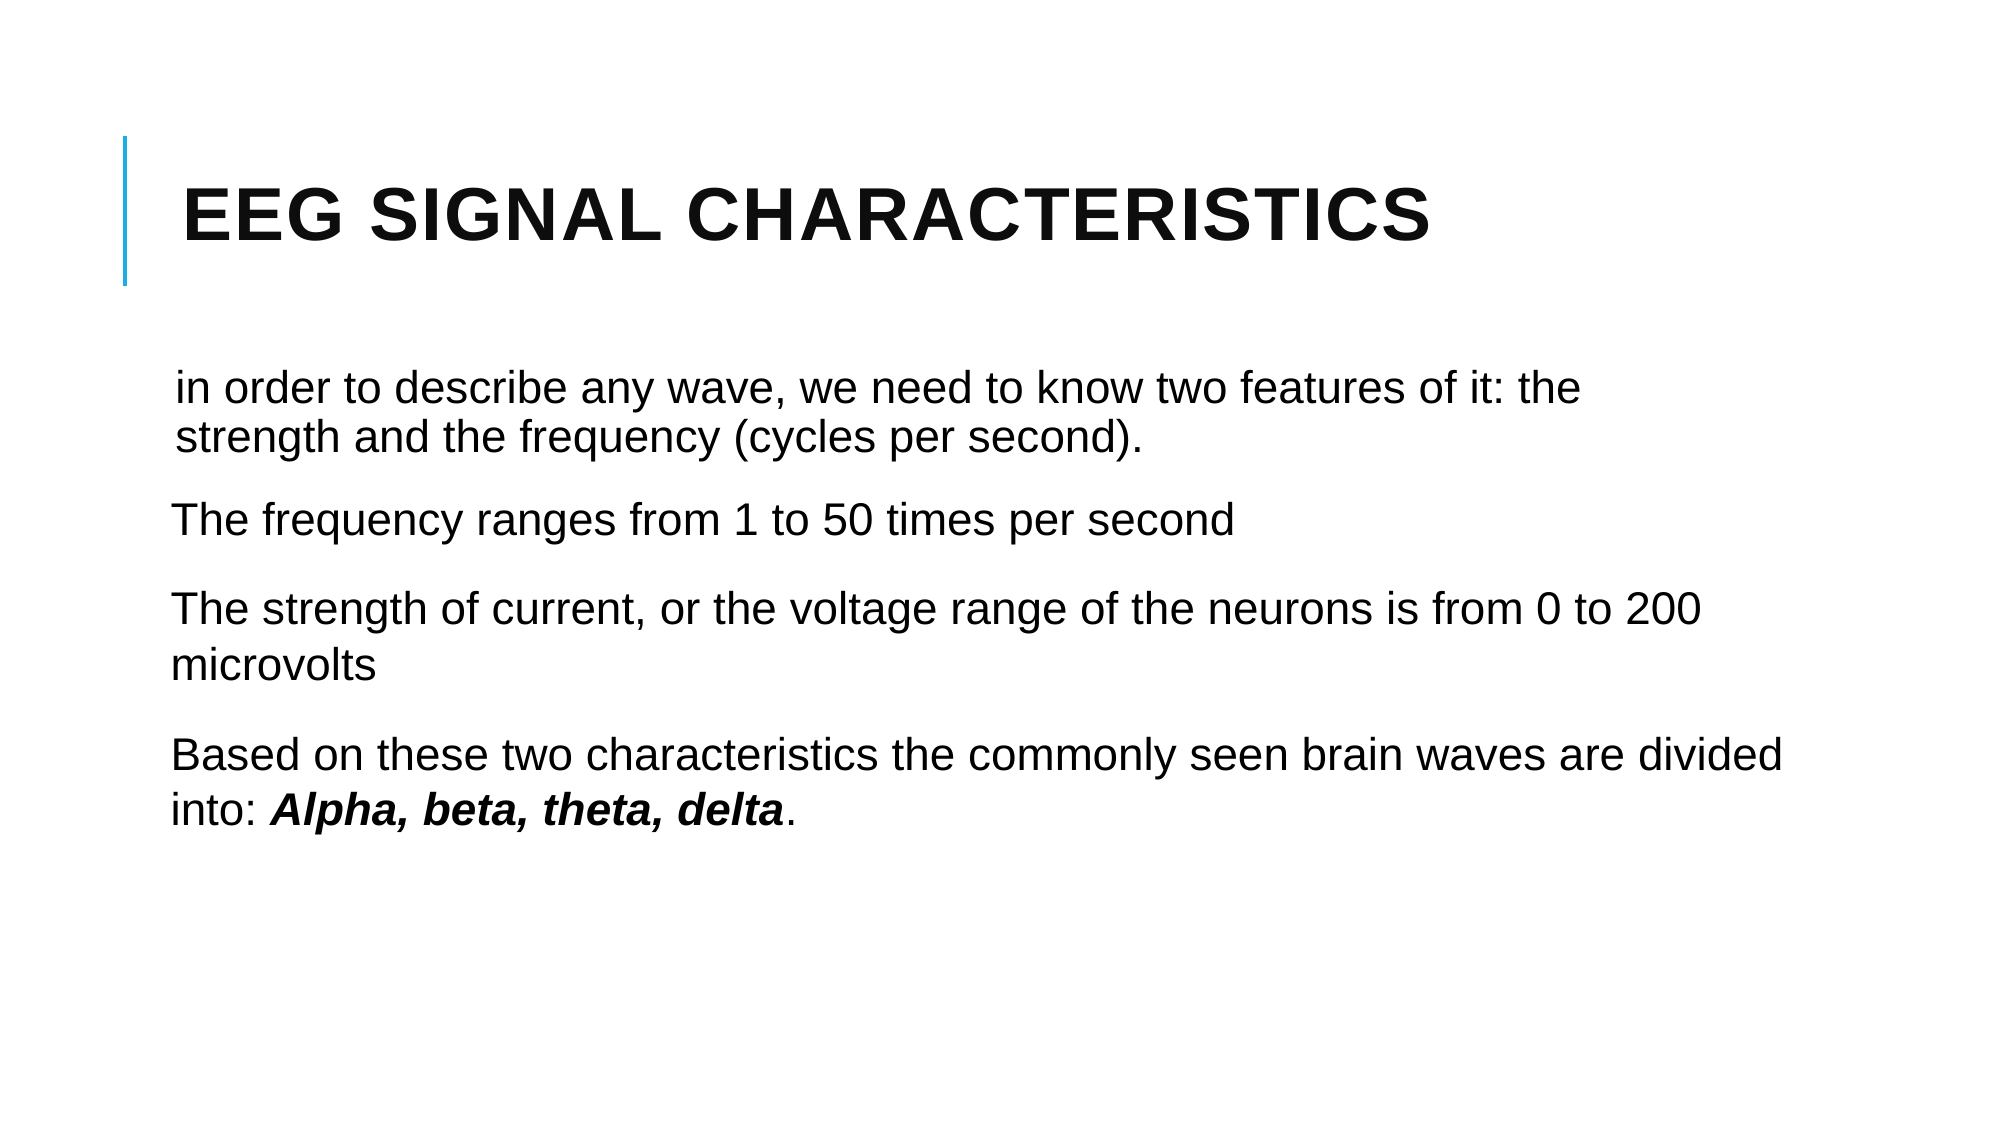

# EEG Signal Characteristics
in order to describe any wave, we need to know two features of it: the strength and the frequency (cycles per second).

The frequency ranges from 1 to 50 times per second
The strength of current, or the voltage range of the neurons is from 0 to 200 microvolts
Based on these two characteristics the commonly seen brain waves are divided into: Alpha, beta, theta, delta.